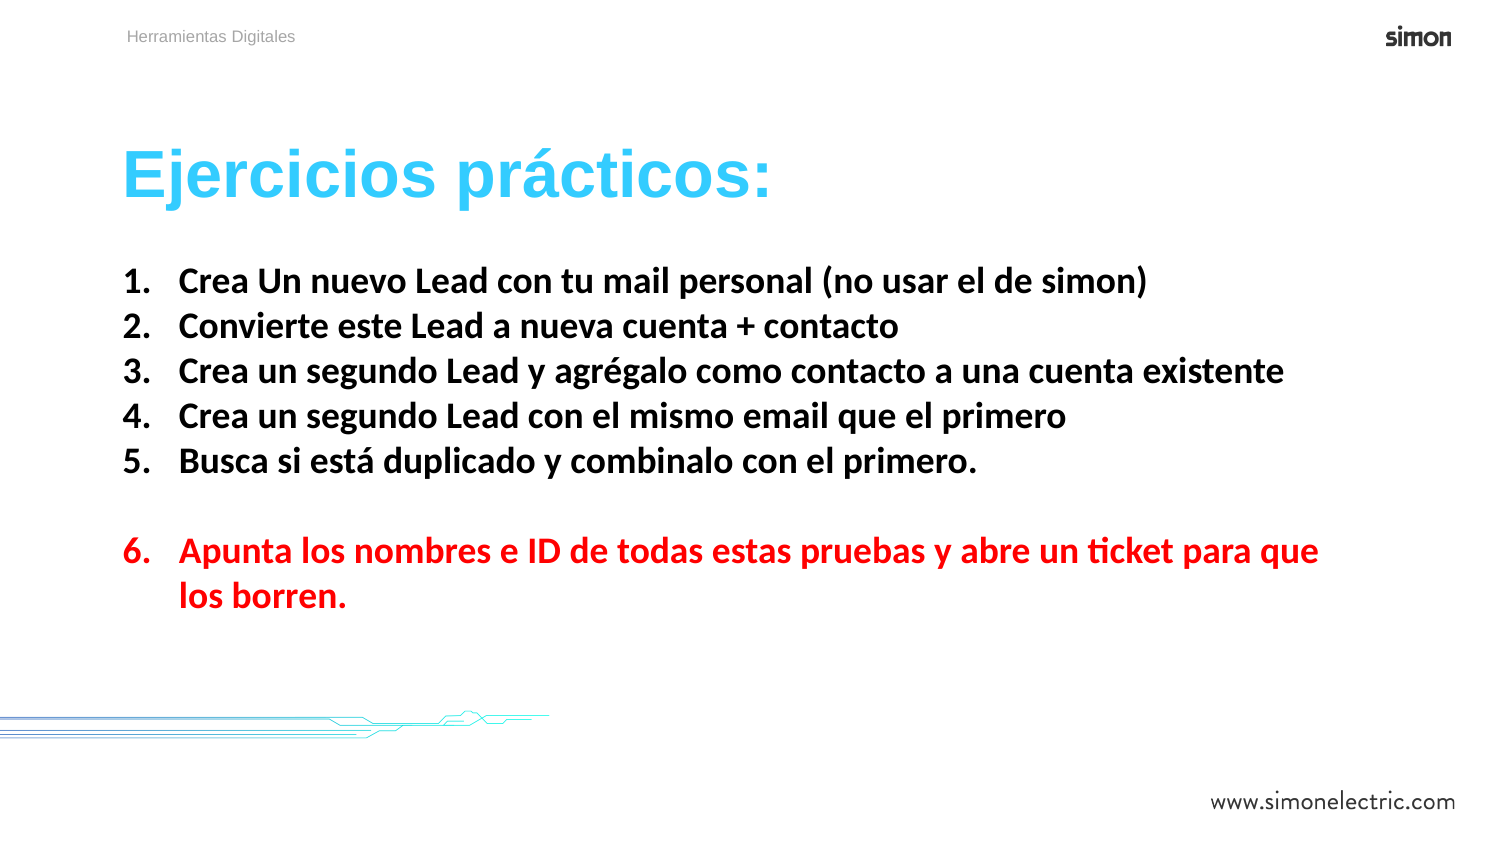

Ejercicios prácticos:

Crea Un nuevo Lead con tu mail personal (no usar el de simon)
Convierte este Lead a nueva cuenta + contacto
Crea un segundo Lead y agrégalo como contacto a una cuenta existente
Crea un segundo Lead con el mismo email que el primero
Busca si está duplicado y combinalo con el primero.

Apunta los nombres e ID de todas estas pruebas y abre un ticket para que los borren.